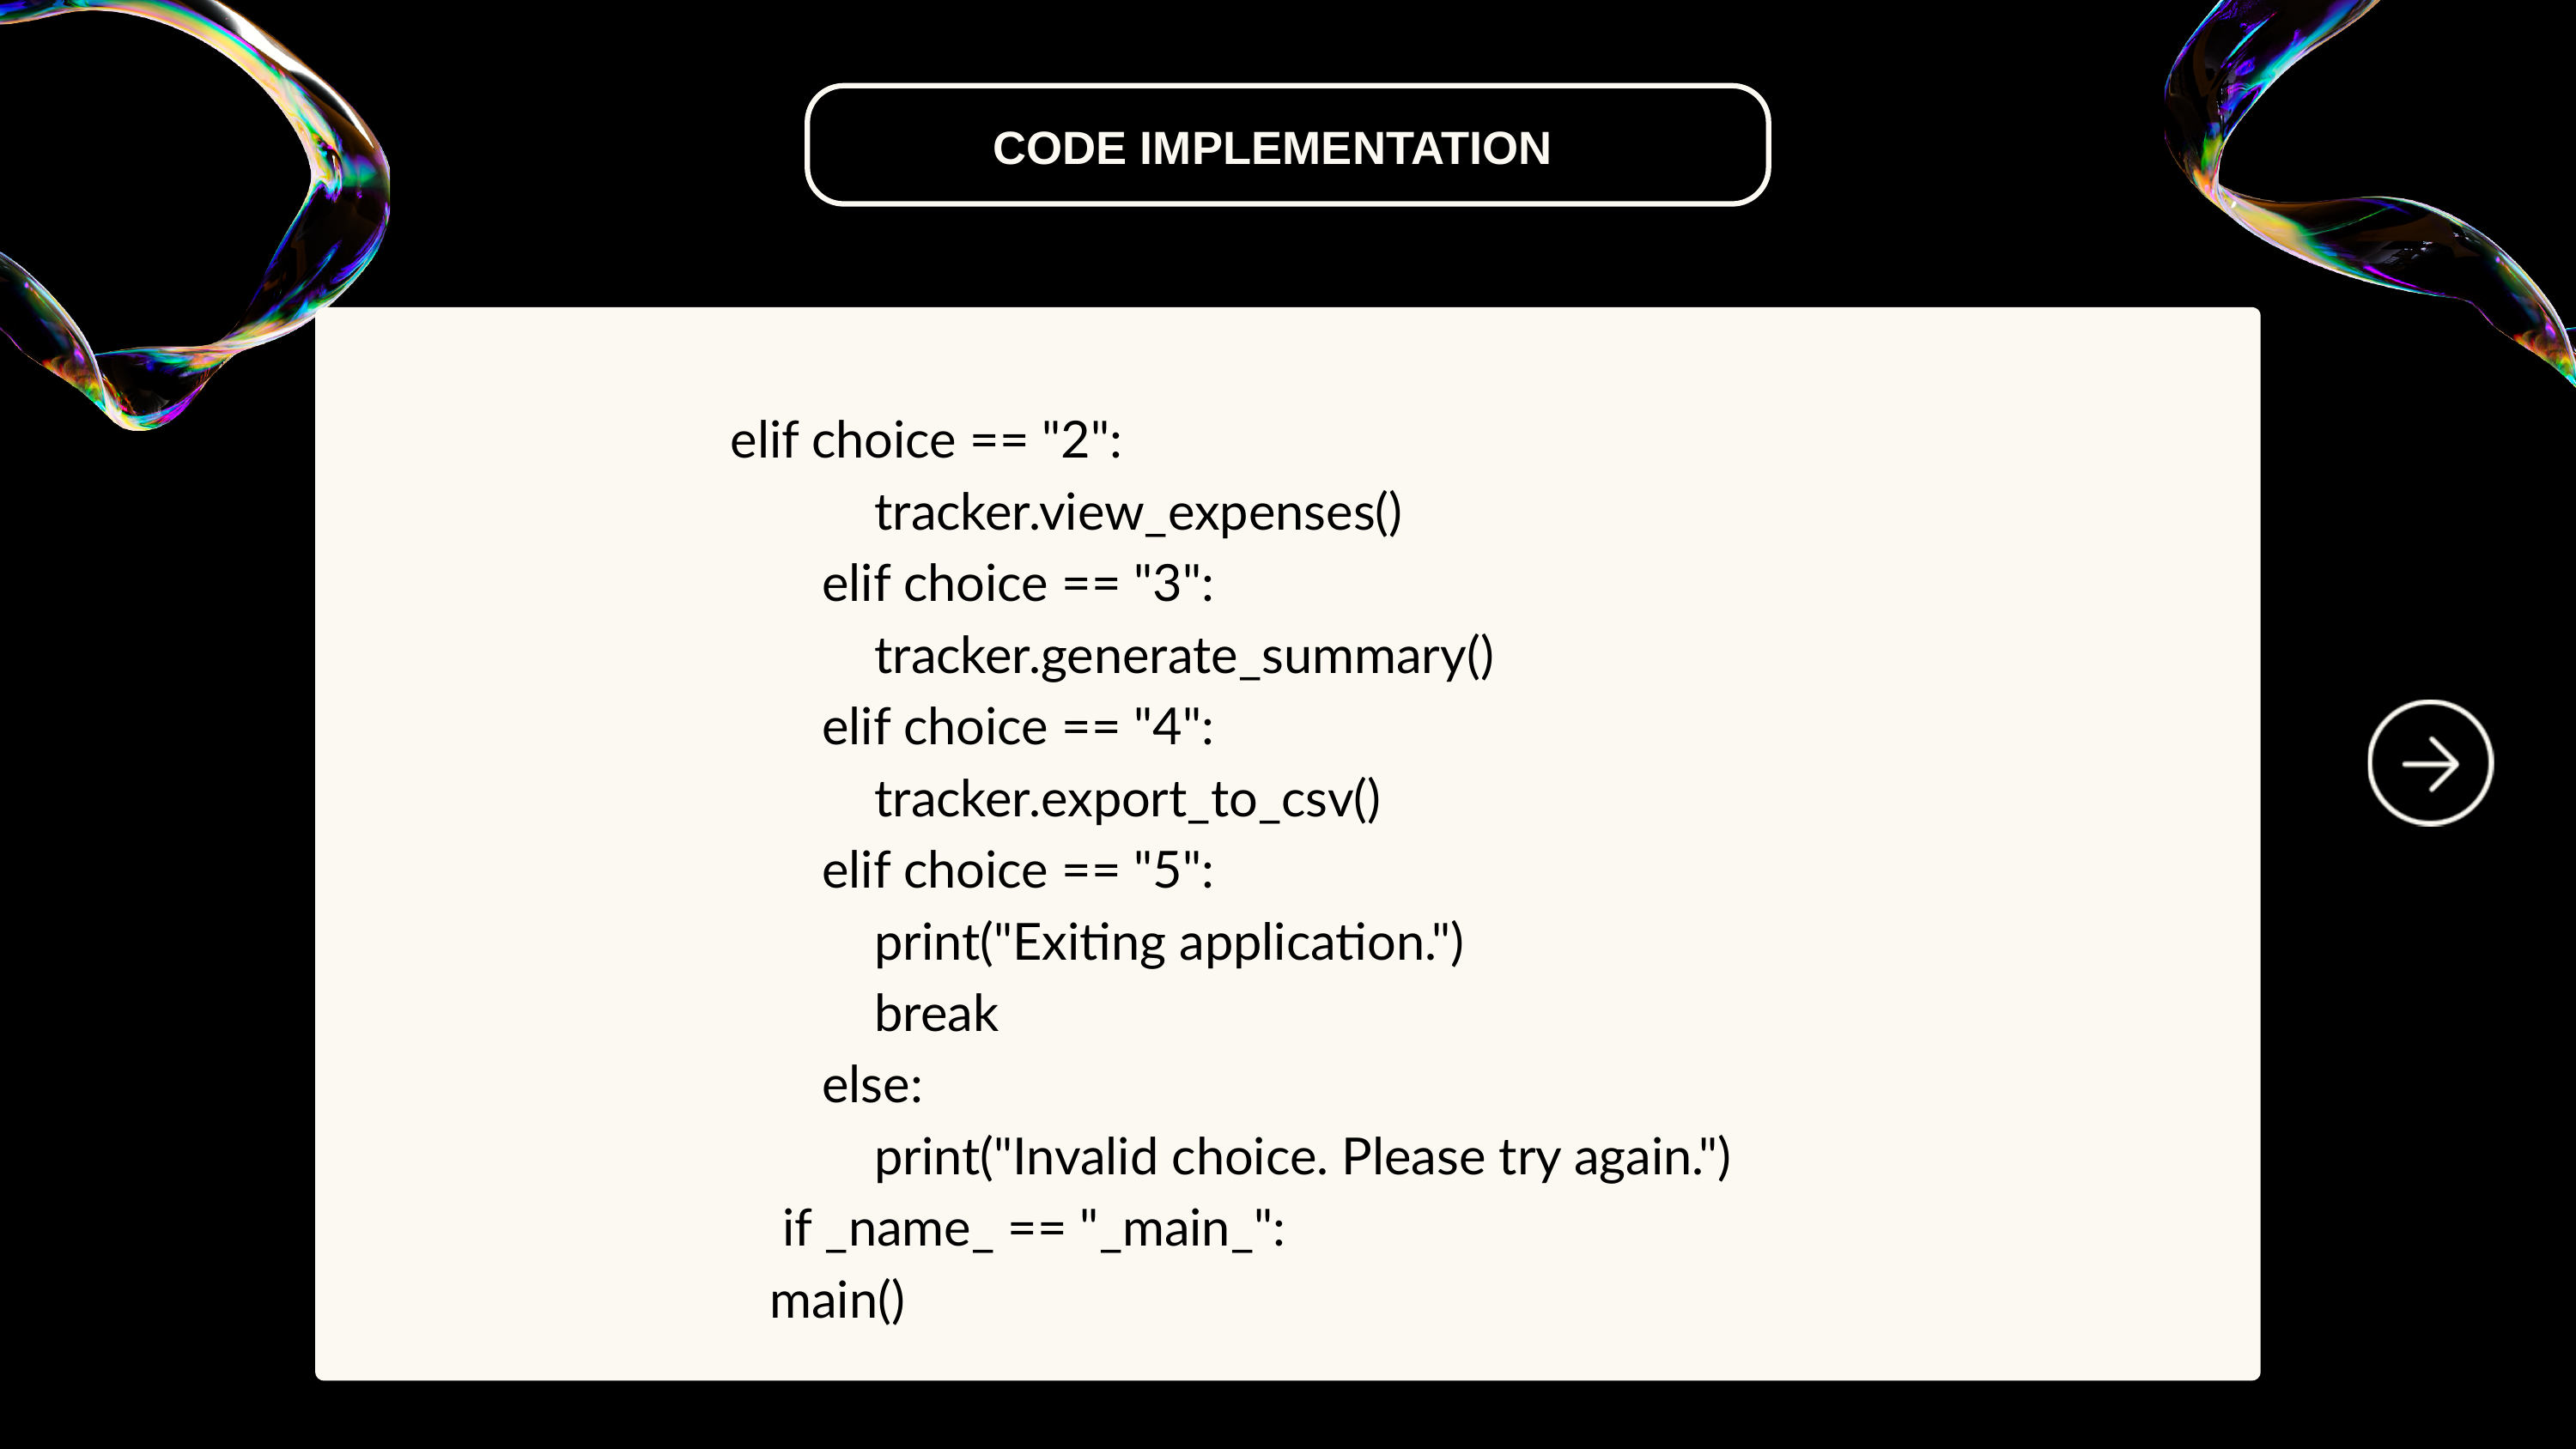

CODE IMPLEMENTATION

elif choice == "2":
           tracker.view_expenses()
       elif choice == "3":
           tracker.generate_summary()
       elif choice == "4":
           tracker.export_to_csv()
       elif choice == "5":
           print("Exiting application.")
           break
       else:
           print("Invalid choice. Please try again.")
    if _name_ == "_main_":
   main()